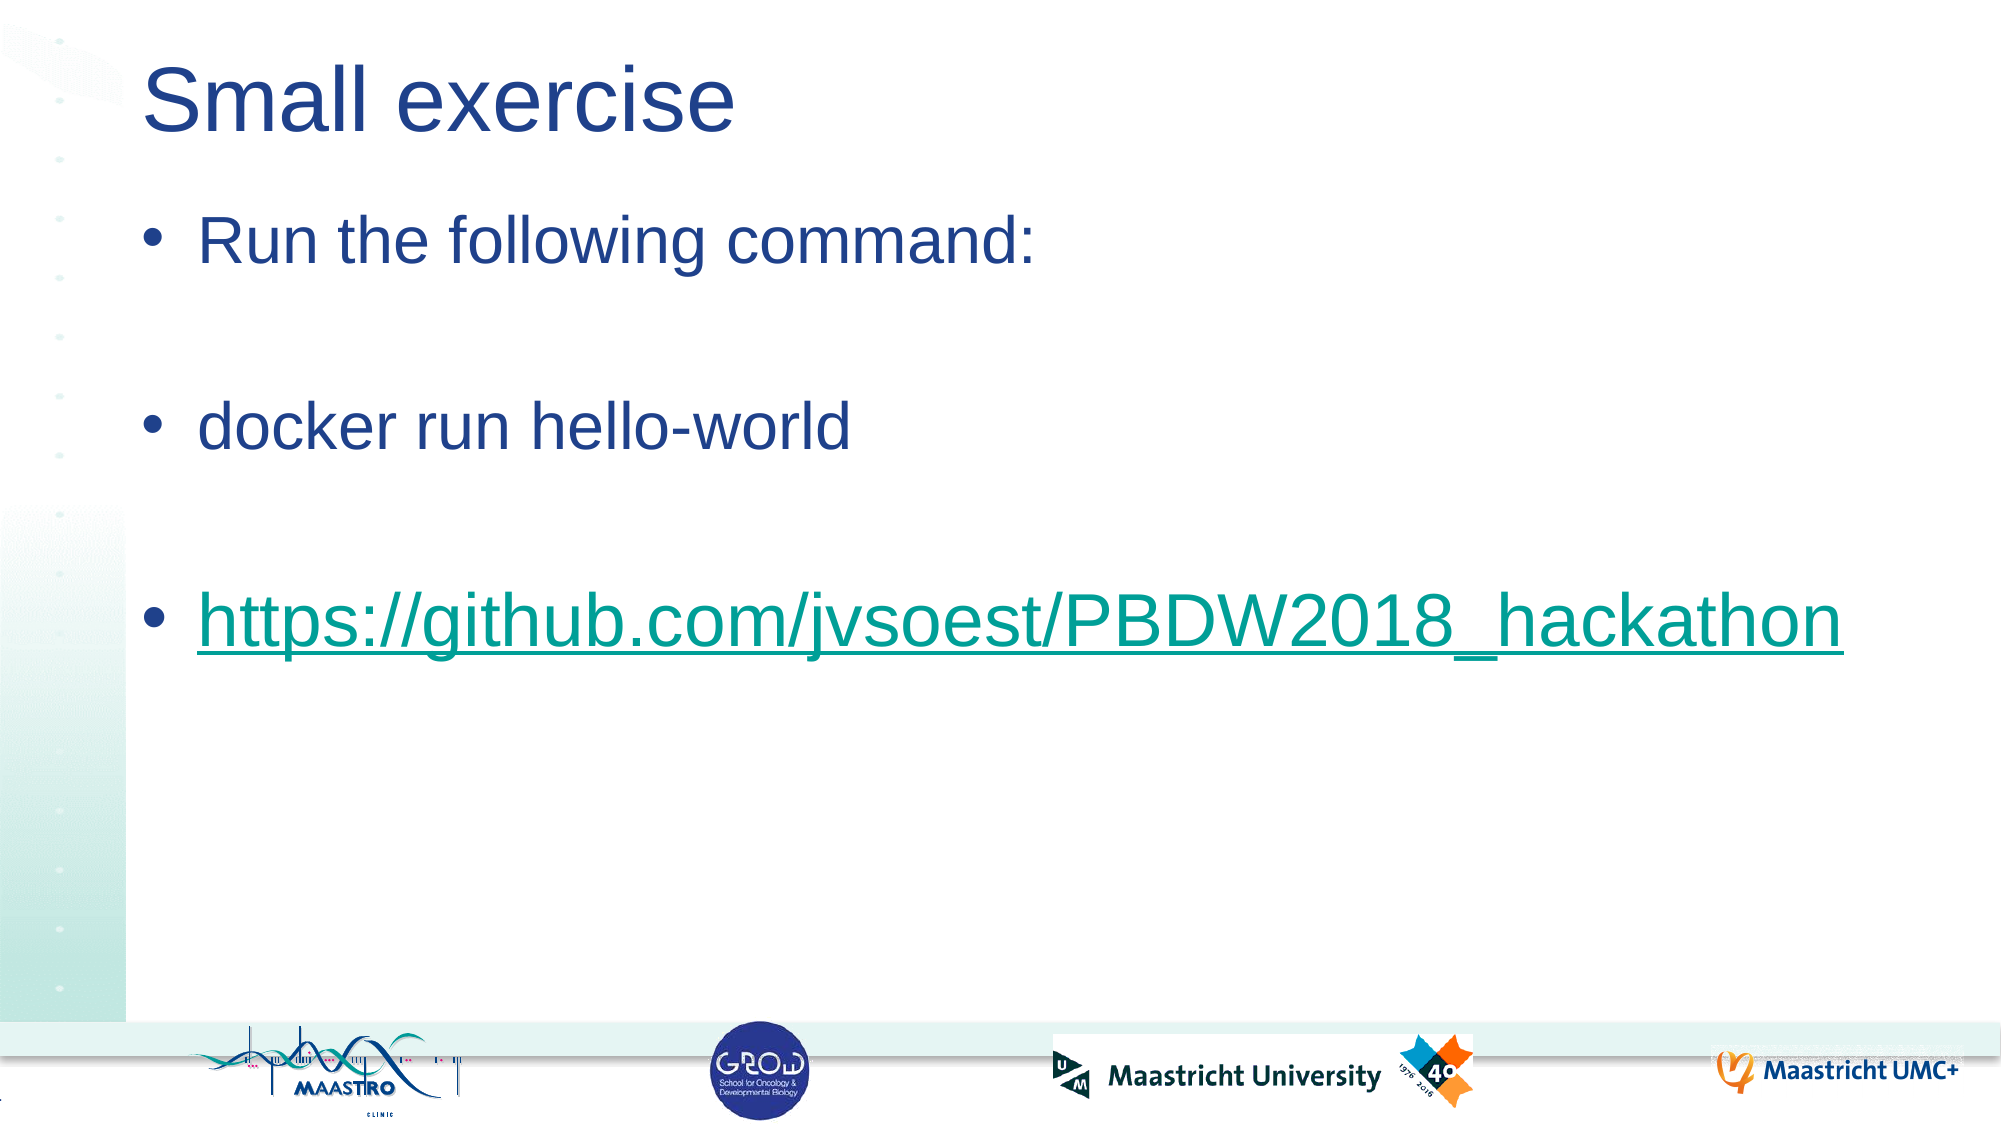

# Small exercise
Run the following command:

docker run hello-world

https://github.com/jvsoest/PBDW2018_hackathon